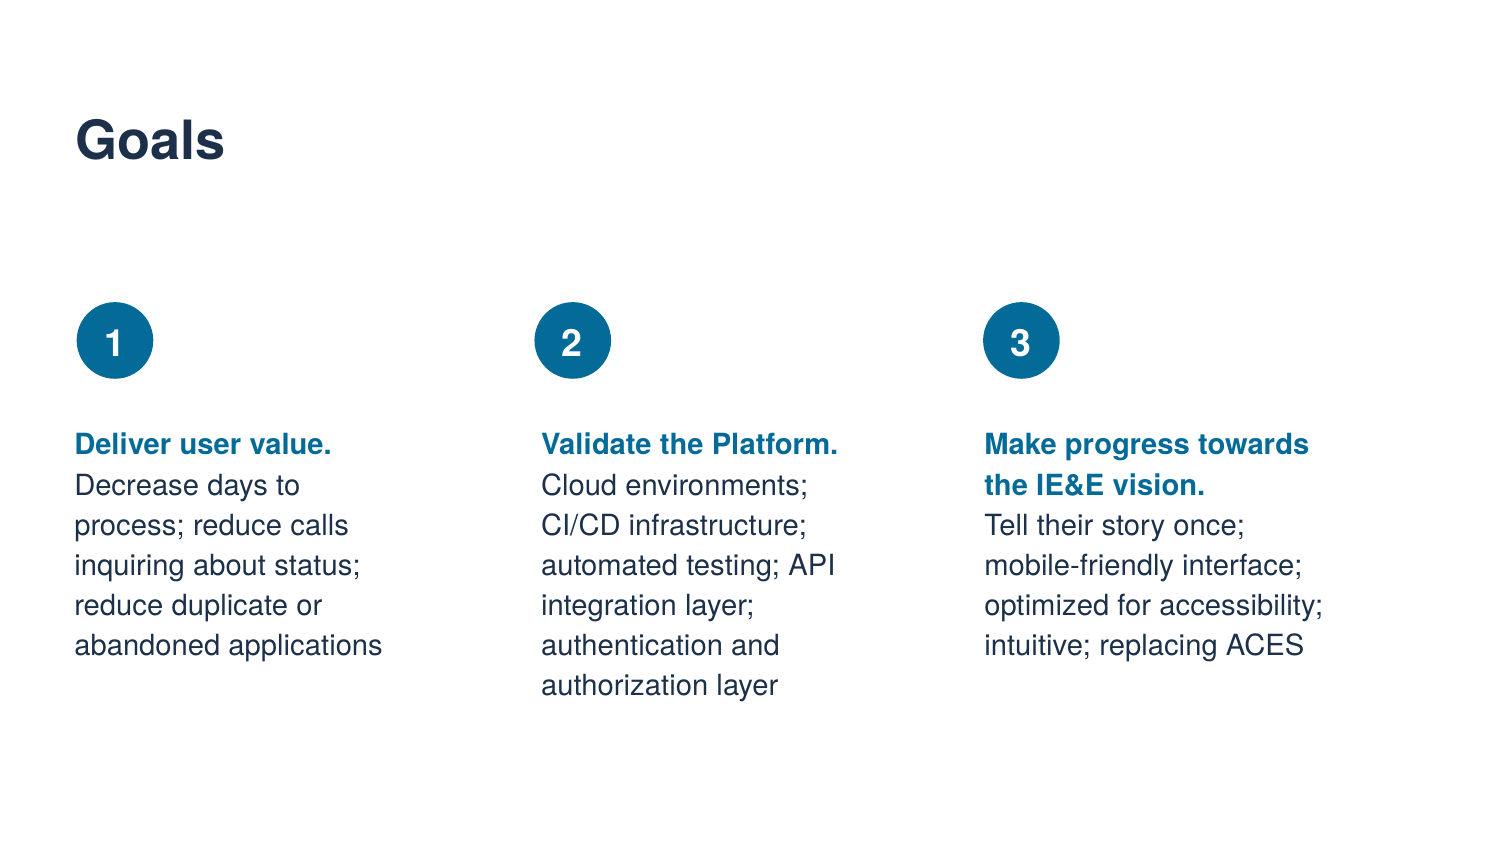

# Goals
Deliver user value.  Decrease days to process; reduce calls inquiring about status; reduce duplicate or abandoned applications
Make progress towards the IE&E vision.
Tell their story once; mobile-friendly interface; optimized for accessibility; intuitive; replacing ACES
Validate the Platform.  Cloud environments; CI/CD infrastructure; automated testing; API integration layer; authentication and authorization layer